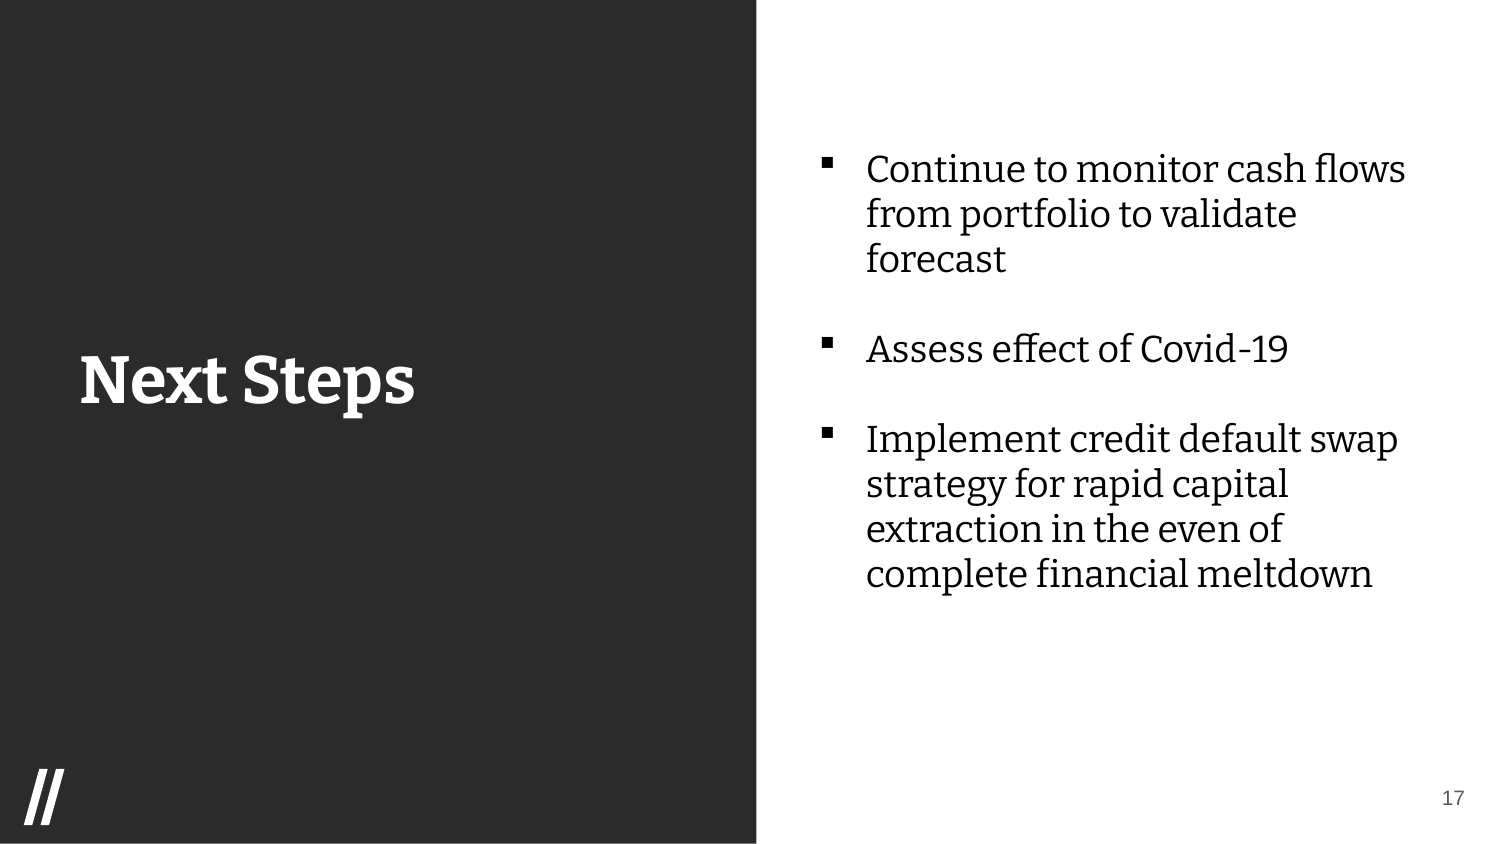

Continue to monitor cash flows from portfolio to validate forecast

Assess effect of Covid-19

Implement credit default swap strategy for rapid capital extraction in the even of complete financial meltdown
Next Steps

17